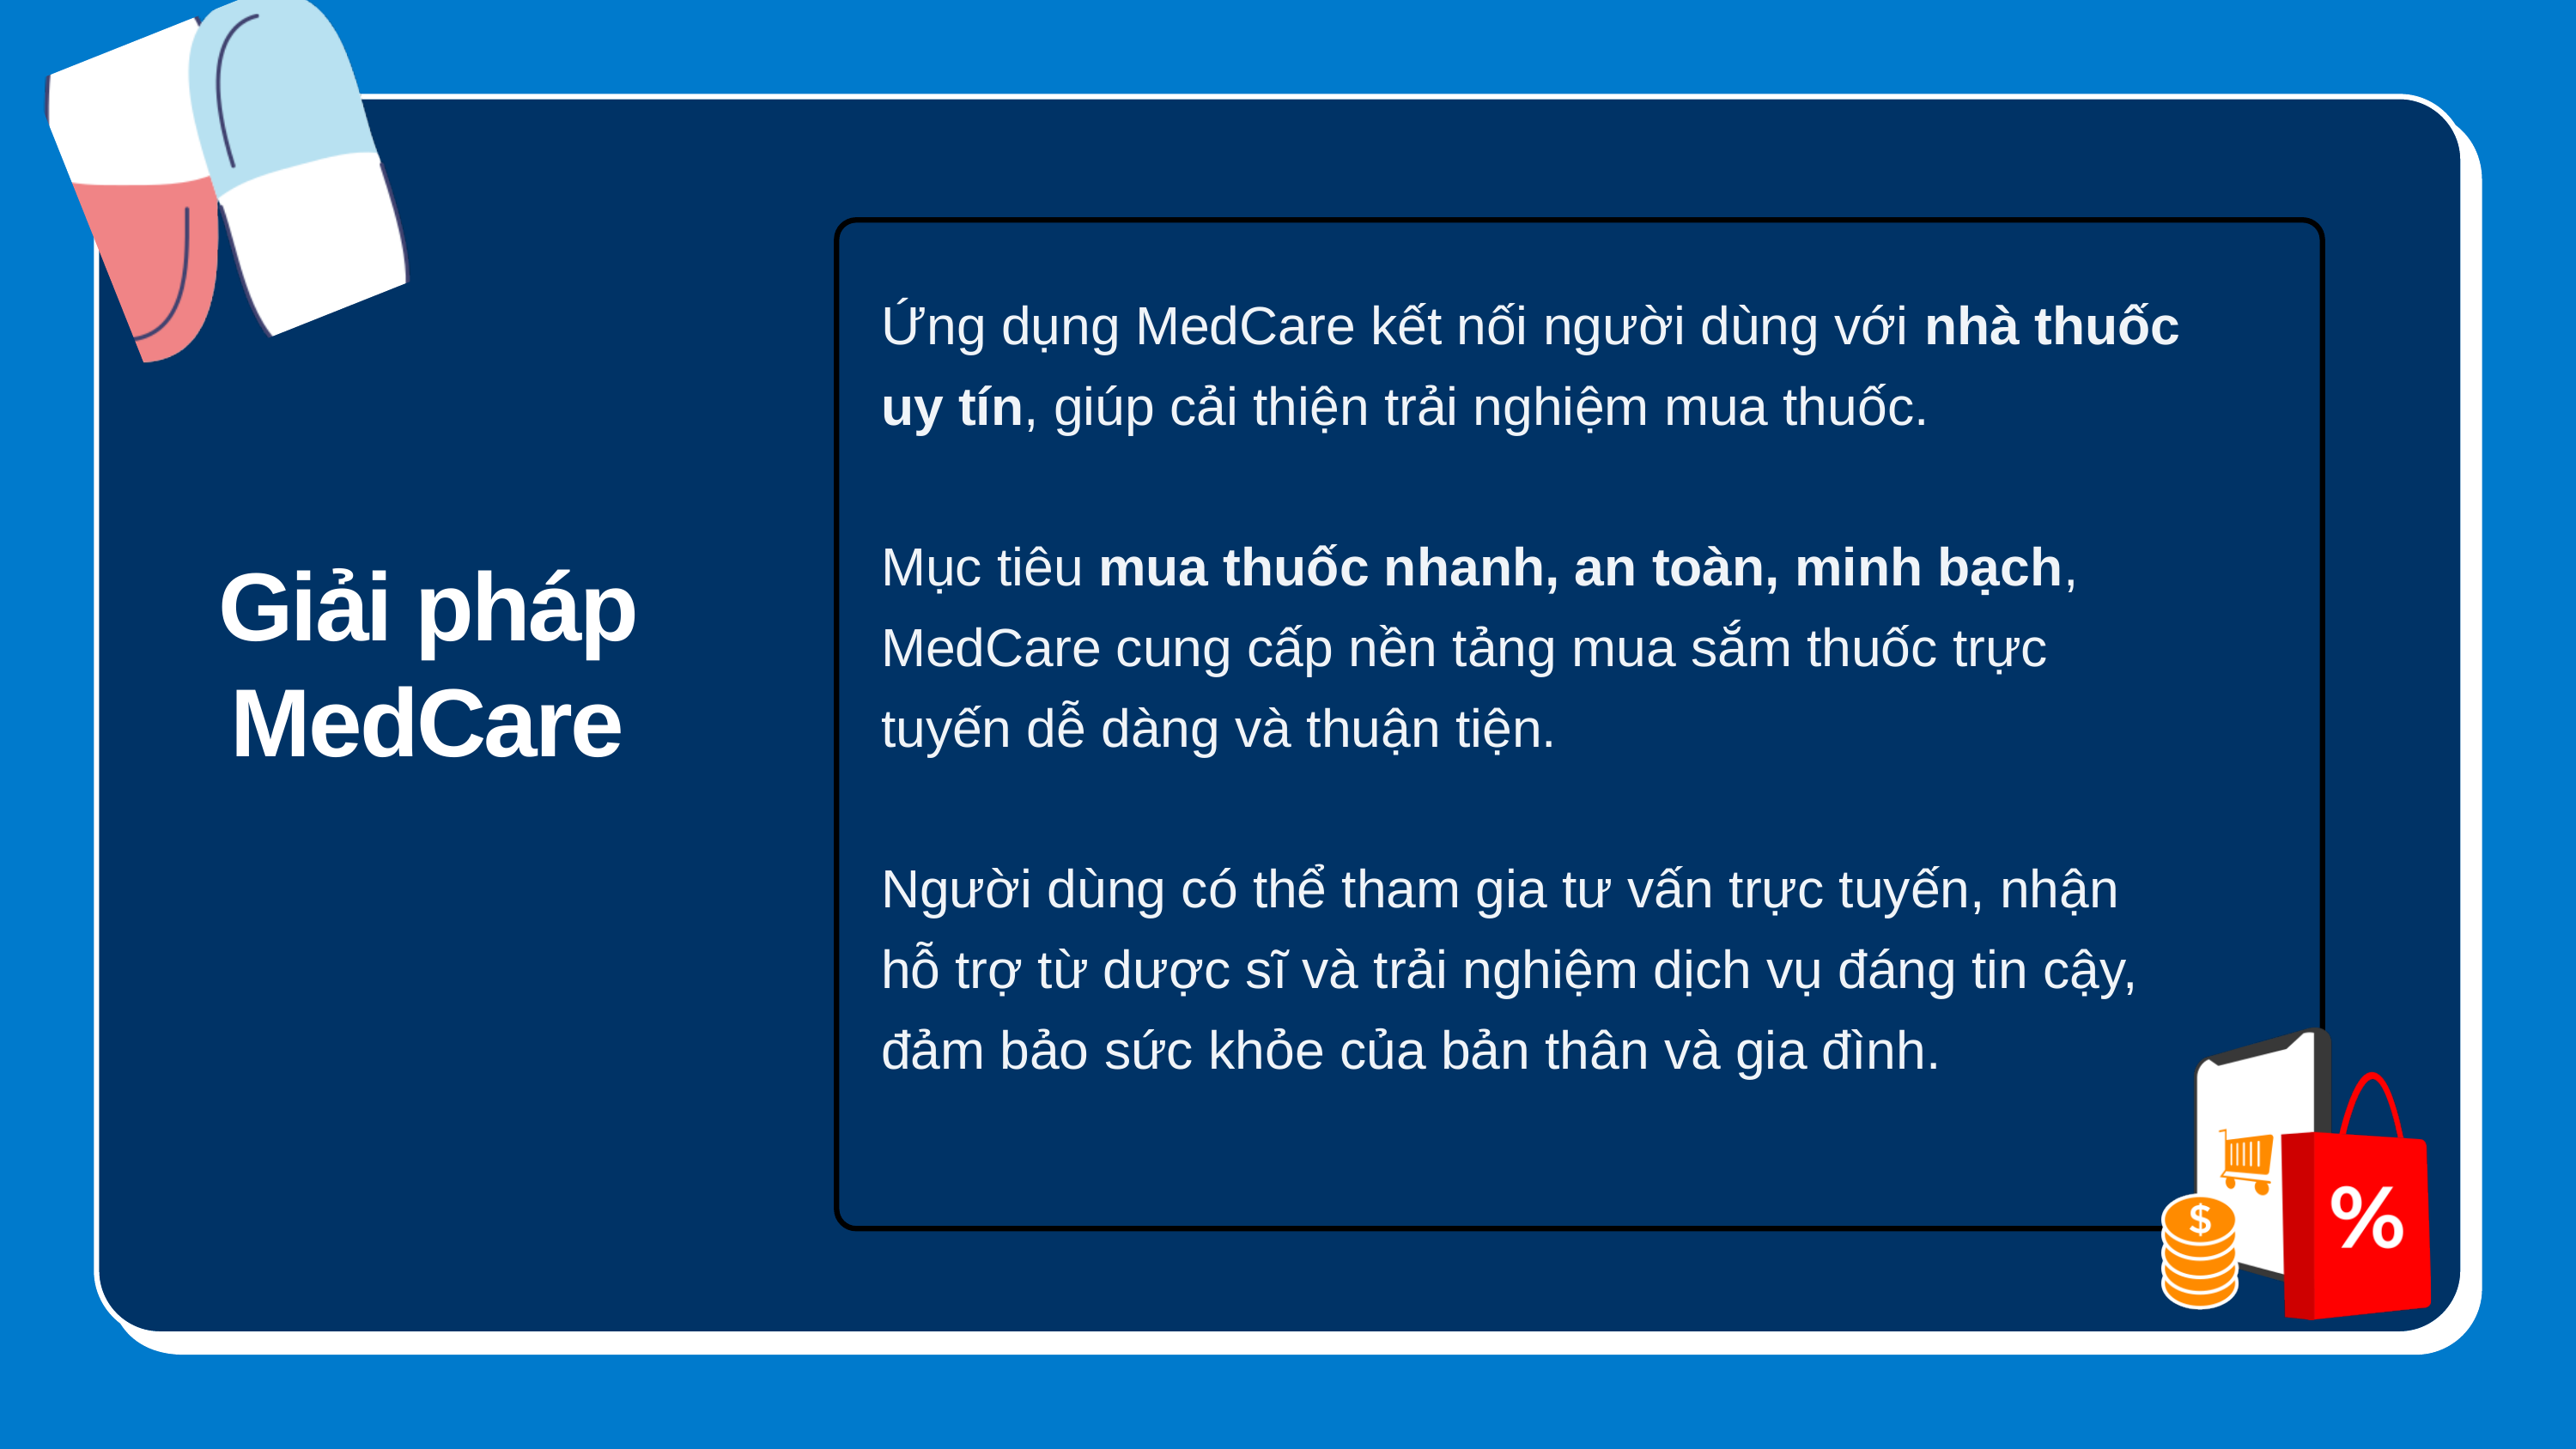

Ứng dụng MedCare kết nối người dùng với nhà thuốc uy tín, giúp cải thiện trải nghiệm mua thuốc.

Mục tiêu mua thuốc nhanh, an toàn, minh bạch, MedCare cung cấp nền tảng mua sắm thuốc trực tuyến dễ dàng và thuận tiện.

Người dùng có thể tham gia tư vấn trực tuyến, nhận hỗ trợ từ dược sĩ và trải nghiệm dịch vụ đáng tin cậy, đảm bảo sức khỏe của bản thân và gia đình.
Giải pháp MedCare